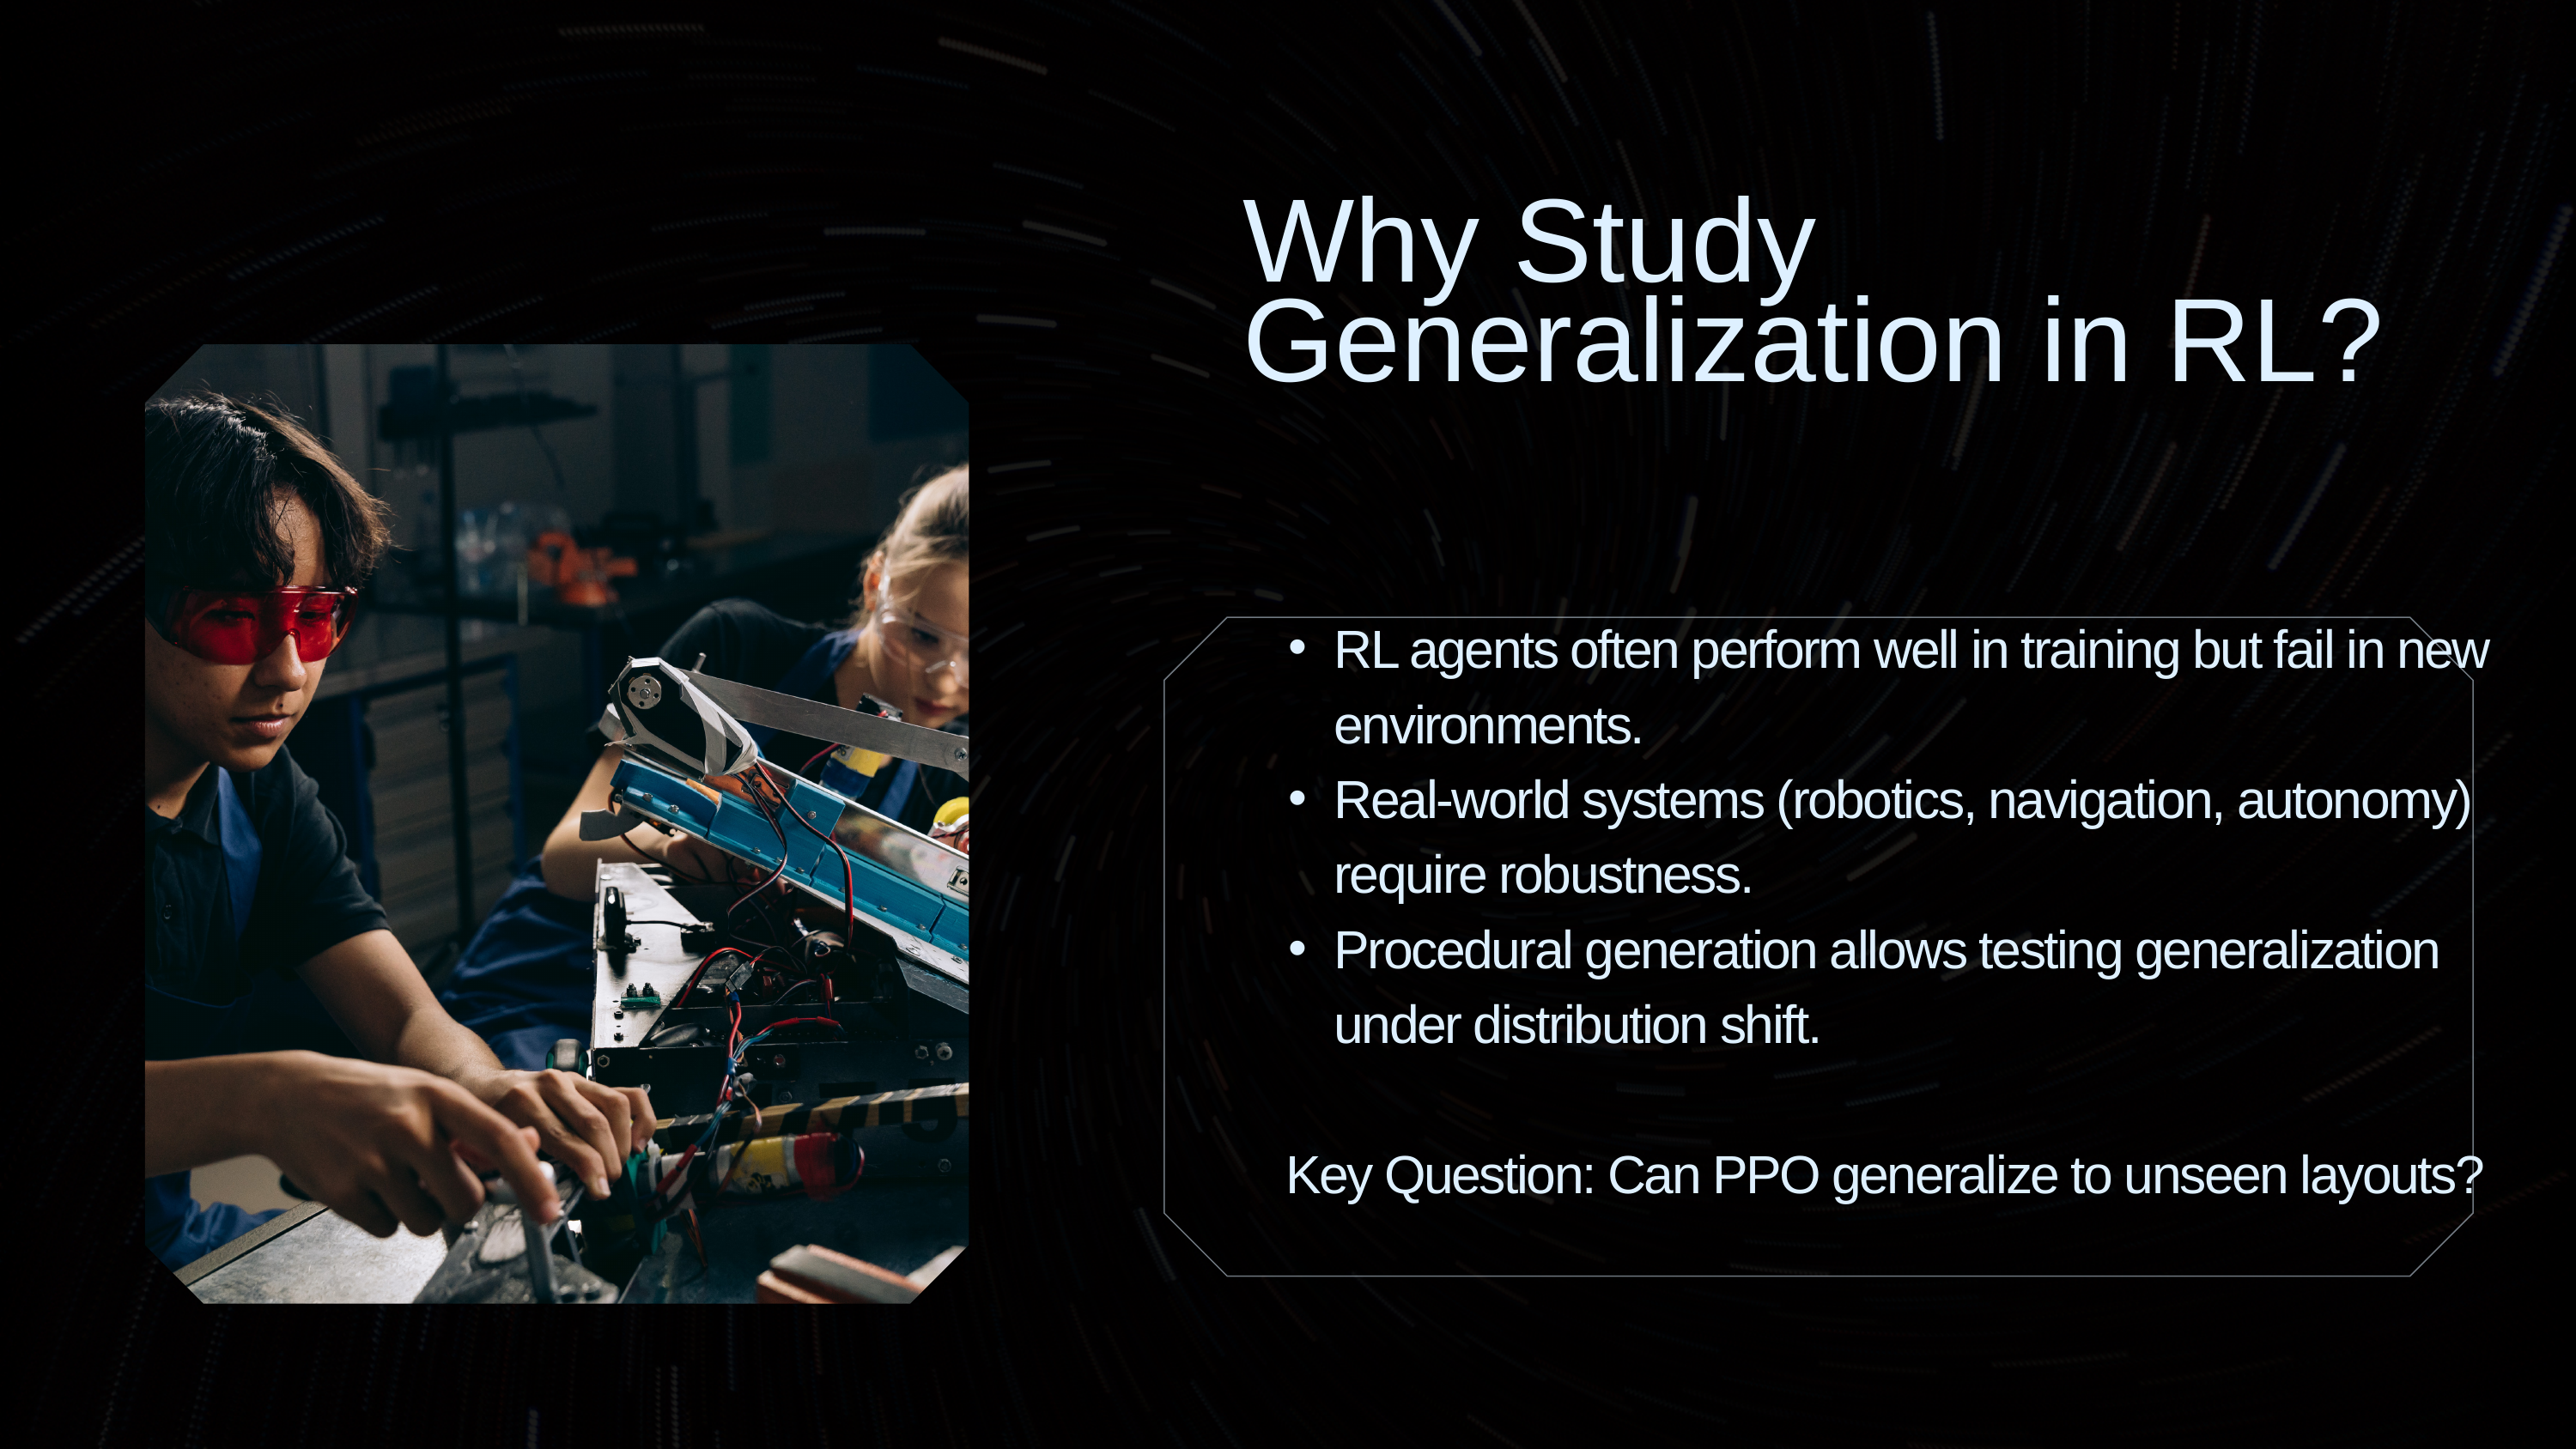

Why Study Generalization in RL?

RL agents often perform well in training but fail in new environments.
Real-world systems (robotics, navigation, autonomy) require robustness.
Procedural generation allows testing generalization under distribution shift.

Key Question: Can PPO generalize to unseen layouts?